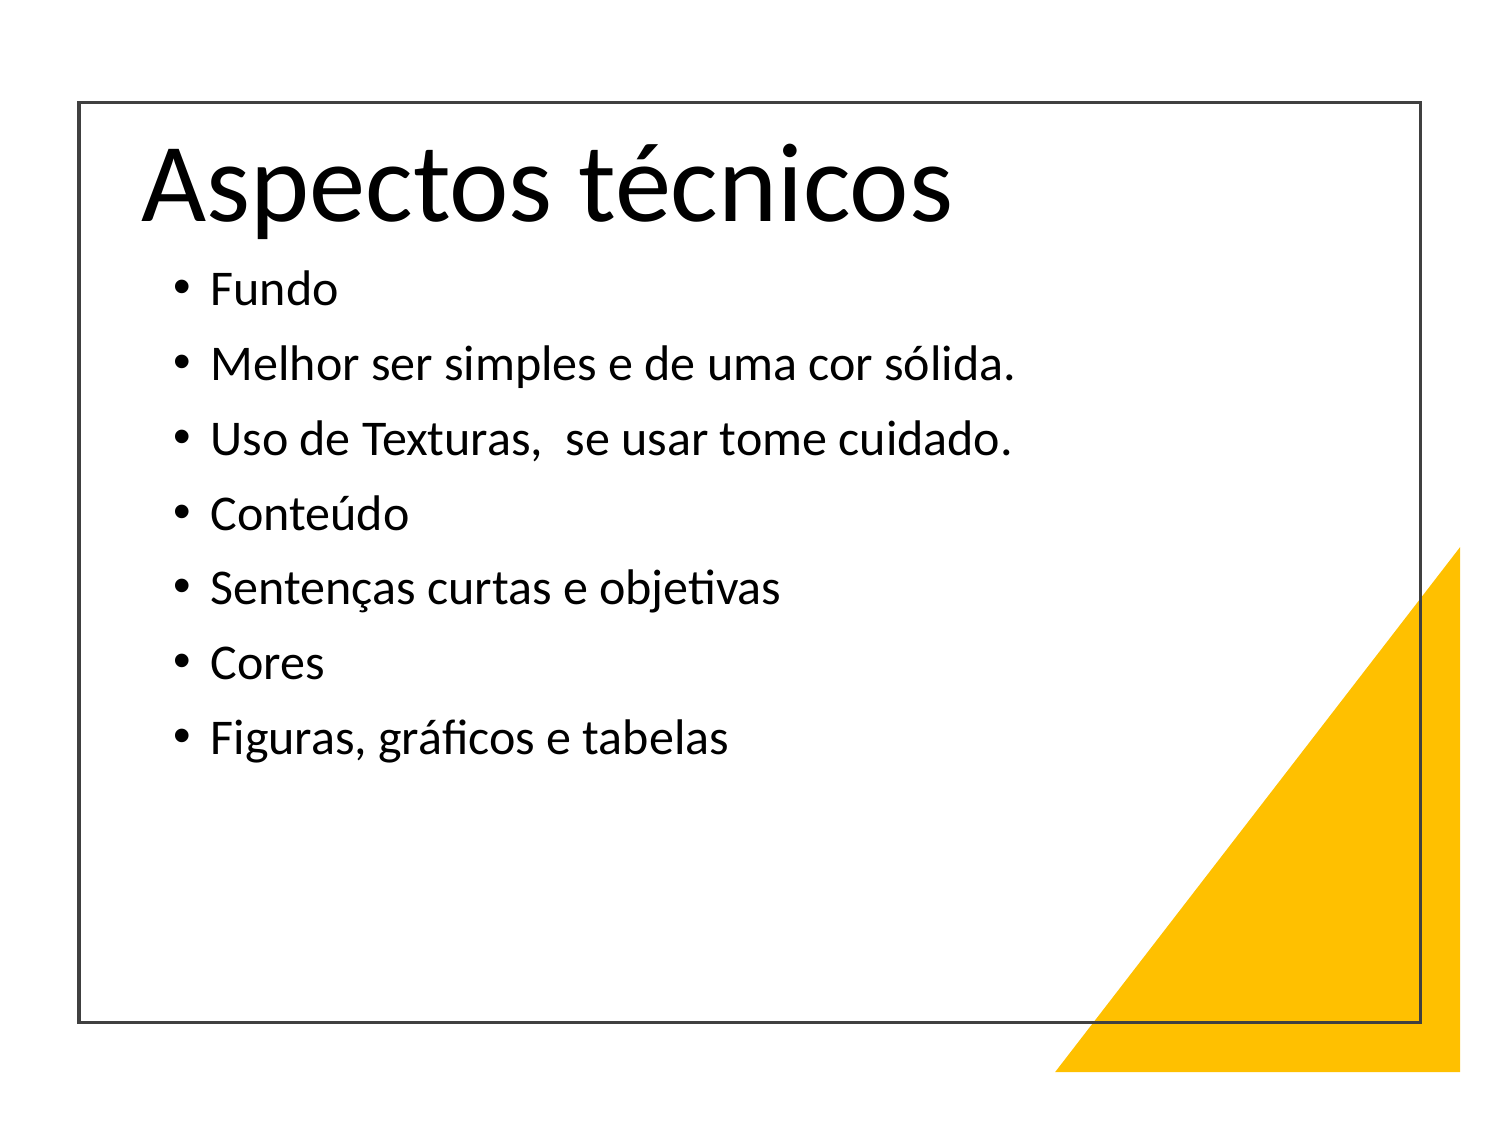

# Aspectos técnicos

Fundo
Melhor ser simples e de uma cor sólida.
Uso de Texturas,  se usar tome cuidado.
Conteúdo
Sentenças curtas e objetivas
Cores
Figuras, gráficos e tabelas